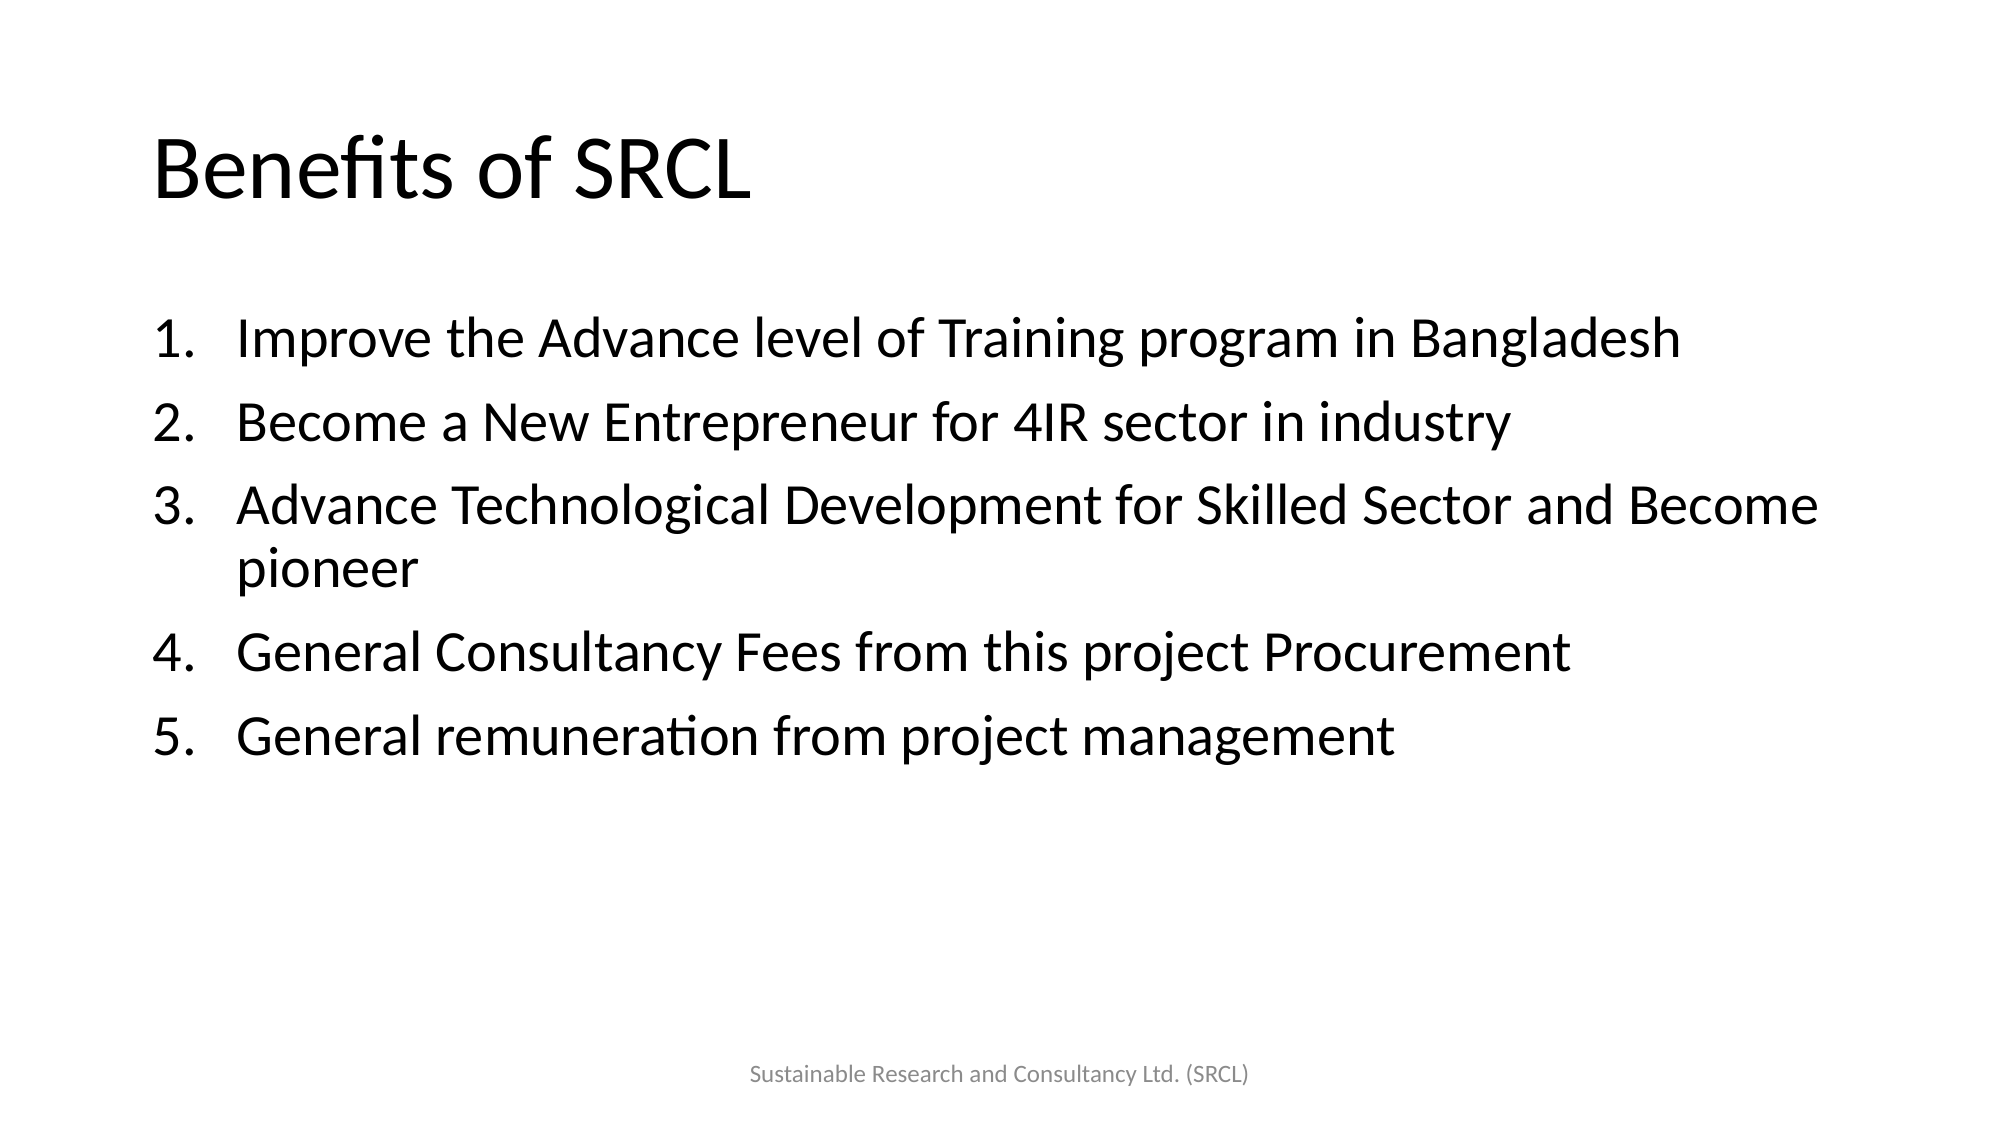

# Benefits of SRCL
Improve the Advance level of Training program in Bangladesh
Become a New Entrepreneur for 4IR sector in industry
Advance Technological Development for Skilled Sector and Become pioneer
General Consultancy Fees from this project Procurement
General remuneration from project management

Sustainable Research and Consultancy Ltd. (SRCL)